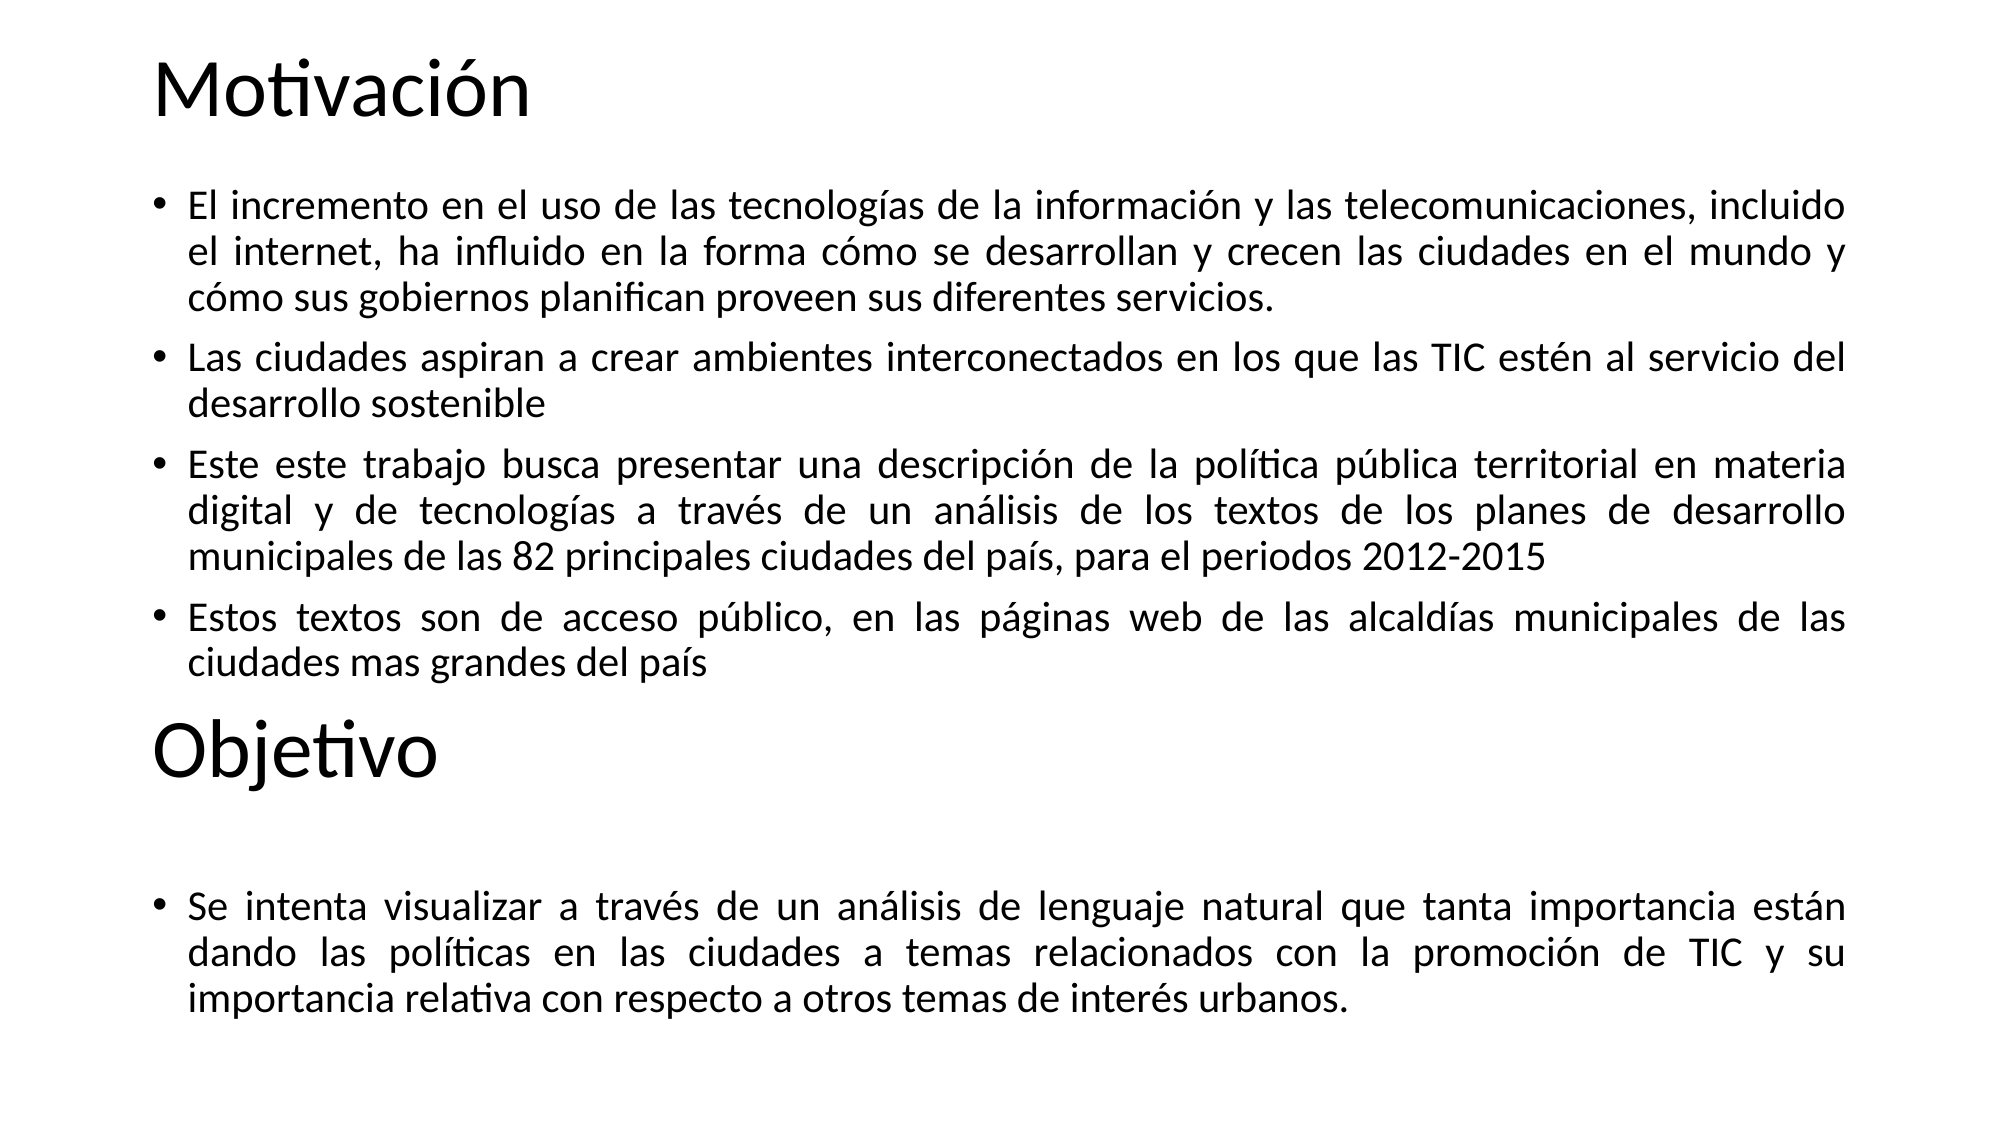

# Motivación
El incremento en el uso de las tecnologías de la información y las telecomunicaciones, incluido el internet, ha influido en la forma cómo se desarrollan y crecen las ciudades en el mundo y cómo sus gobiernos planifican proveen sus diferentes servicios.
Las ciudades aspiran a crear ambientes interconectados en los que las TIC estén al servicio del desarrollo sostenible
Este este trabajo busca presentar una descripción de la política pública territorial en materia digital y de tecnologías a través de un análisis de los textos de los planes de desarrollo municipales de las 82 principales ciudades del país, para el periodos 2012-2015
Estos textos son de acceso público, en las páginas web de las alcaldías municipales de las ciudades mas grandes del país

Se intenta visualizar a través de un análisis de lenguaje natural que tanta importancia están dando las políticas en las ciudades a temas relacionados con la promoción de TIC y su importancia relativa con respecto a otros temas de interés urbanos.
Objetivo